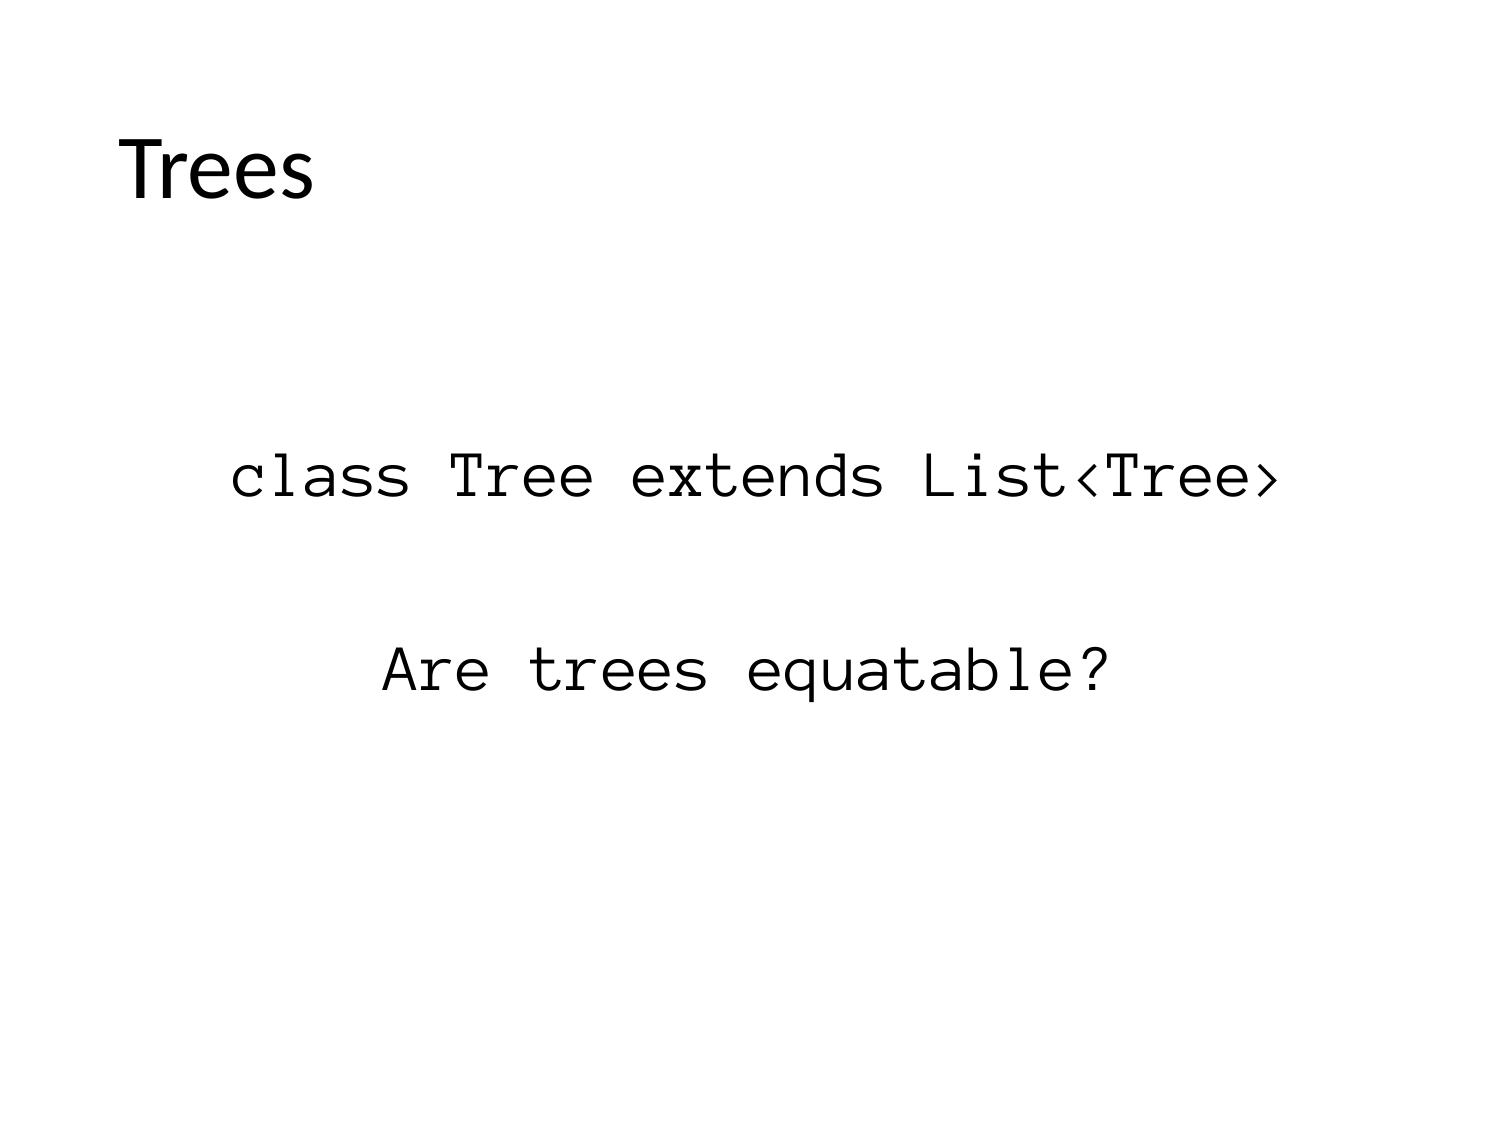

# Trees
class Tree extends List<Tree>
Are trees equatable?